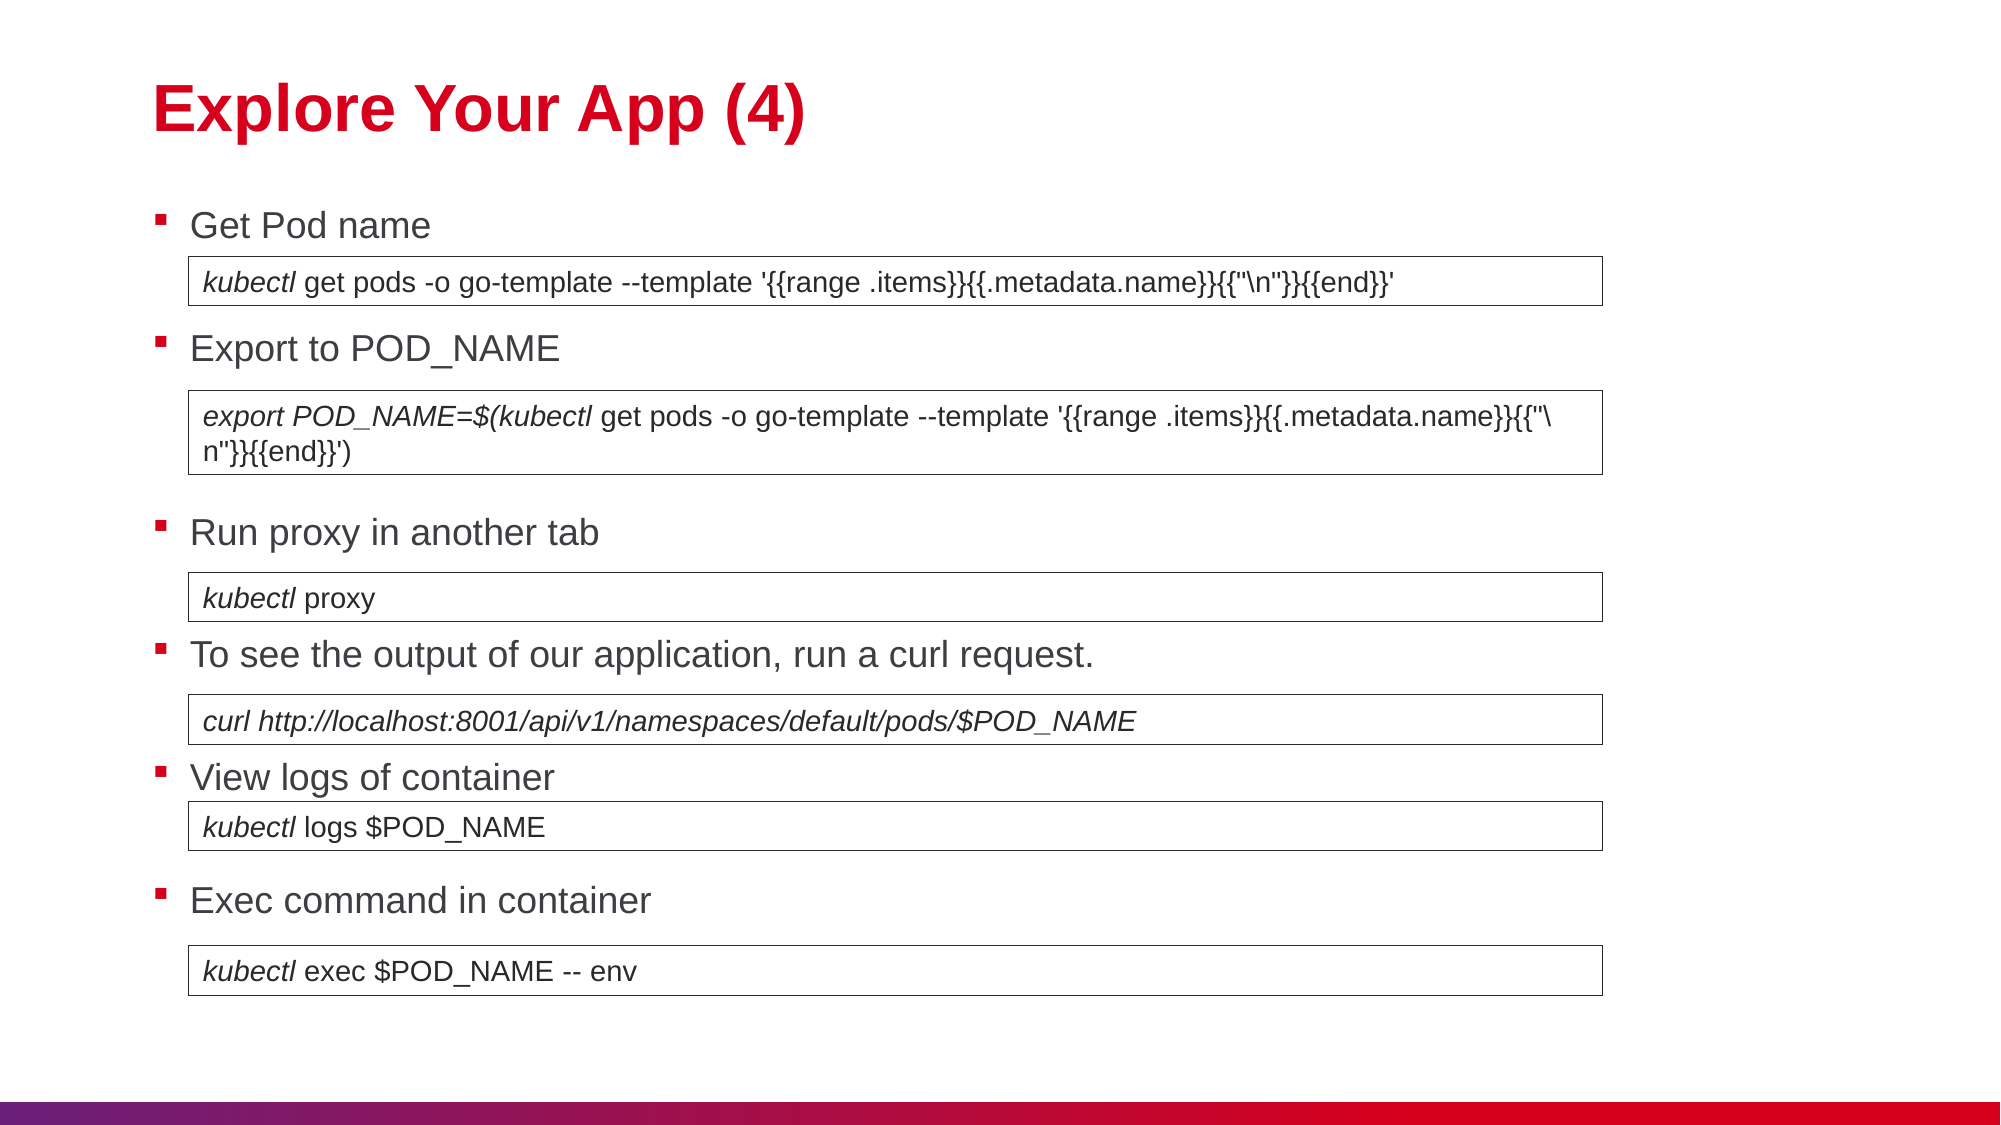

# Explore Your App (4)
Get Pod name

Export to POD_NAME

Run proxy in another tab

To see the output of our application, run a curl request.

View logs of container

Exec command in container

kubectl get pods -o go-template --template '{{range .items}}{{.metadata.name}}{{"\n"}}{{end}}'
export POD_NAME=$(kubectl get pods -o go-template --template '{{range .items}}{{.metadata.name}}{{"\n"}}{{end}}')
kubectl proxy
curl http://localhost:8001/api/v1/namespaces/default/pods/$POD_NAME
kubectl logs $POD_NAME
kubectl exec $POD_NAME -- env